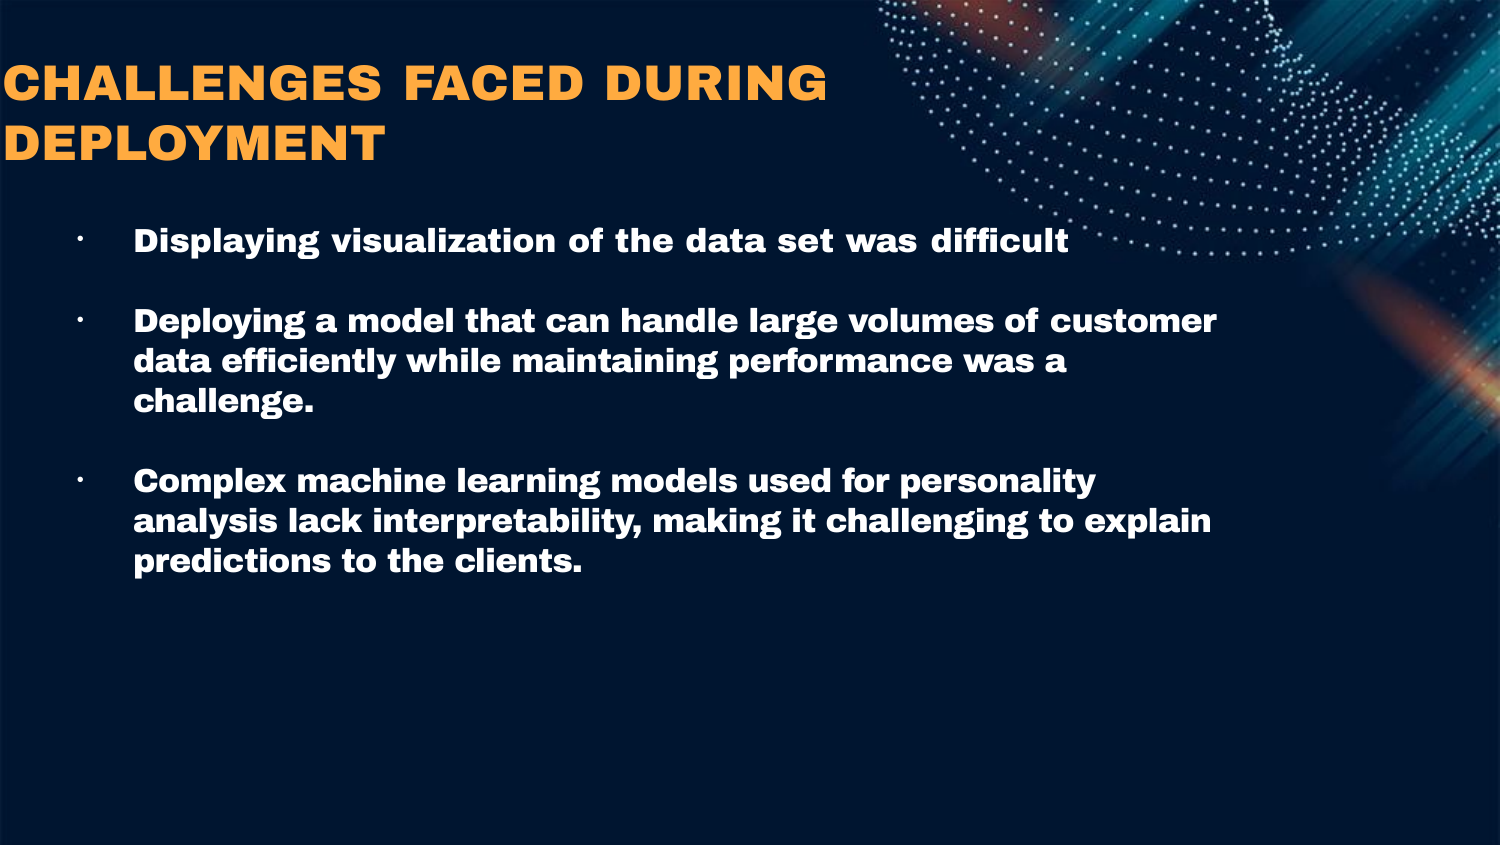

# CHALLENGES FACED DURING DEPLOYMENT
Displaying visualization of the data set was difficult

Deploying a model that can handle large volumes of customer data efficiently while maintaining performance was a challenge.

Complex machine learning models used for personality analysis lack interpretability, making it challenging to explain predictions to the clients.